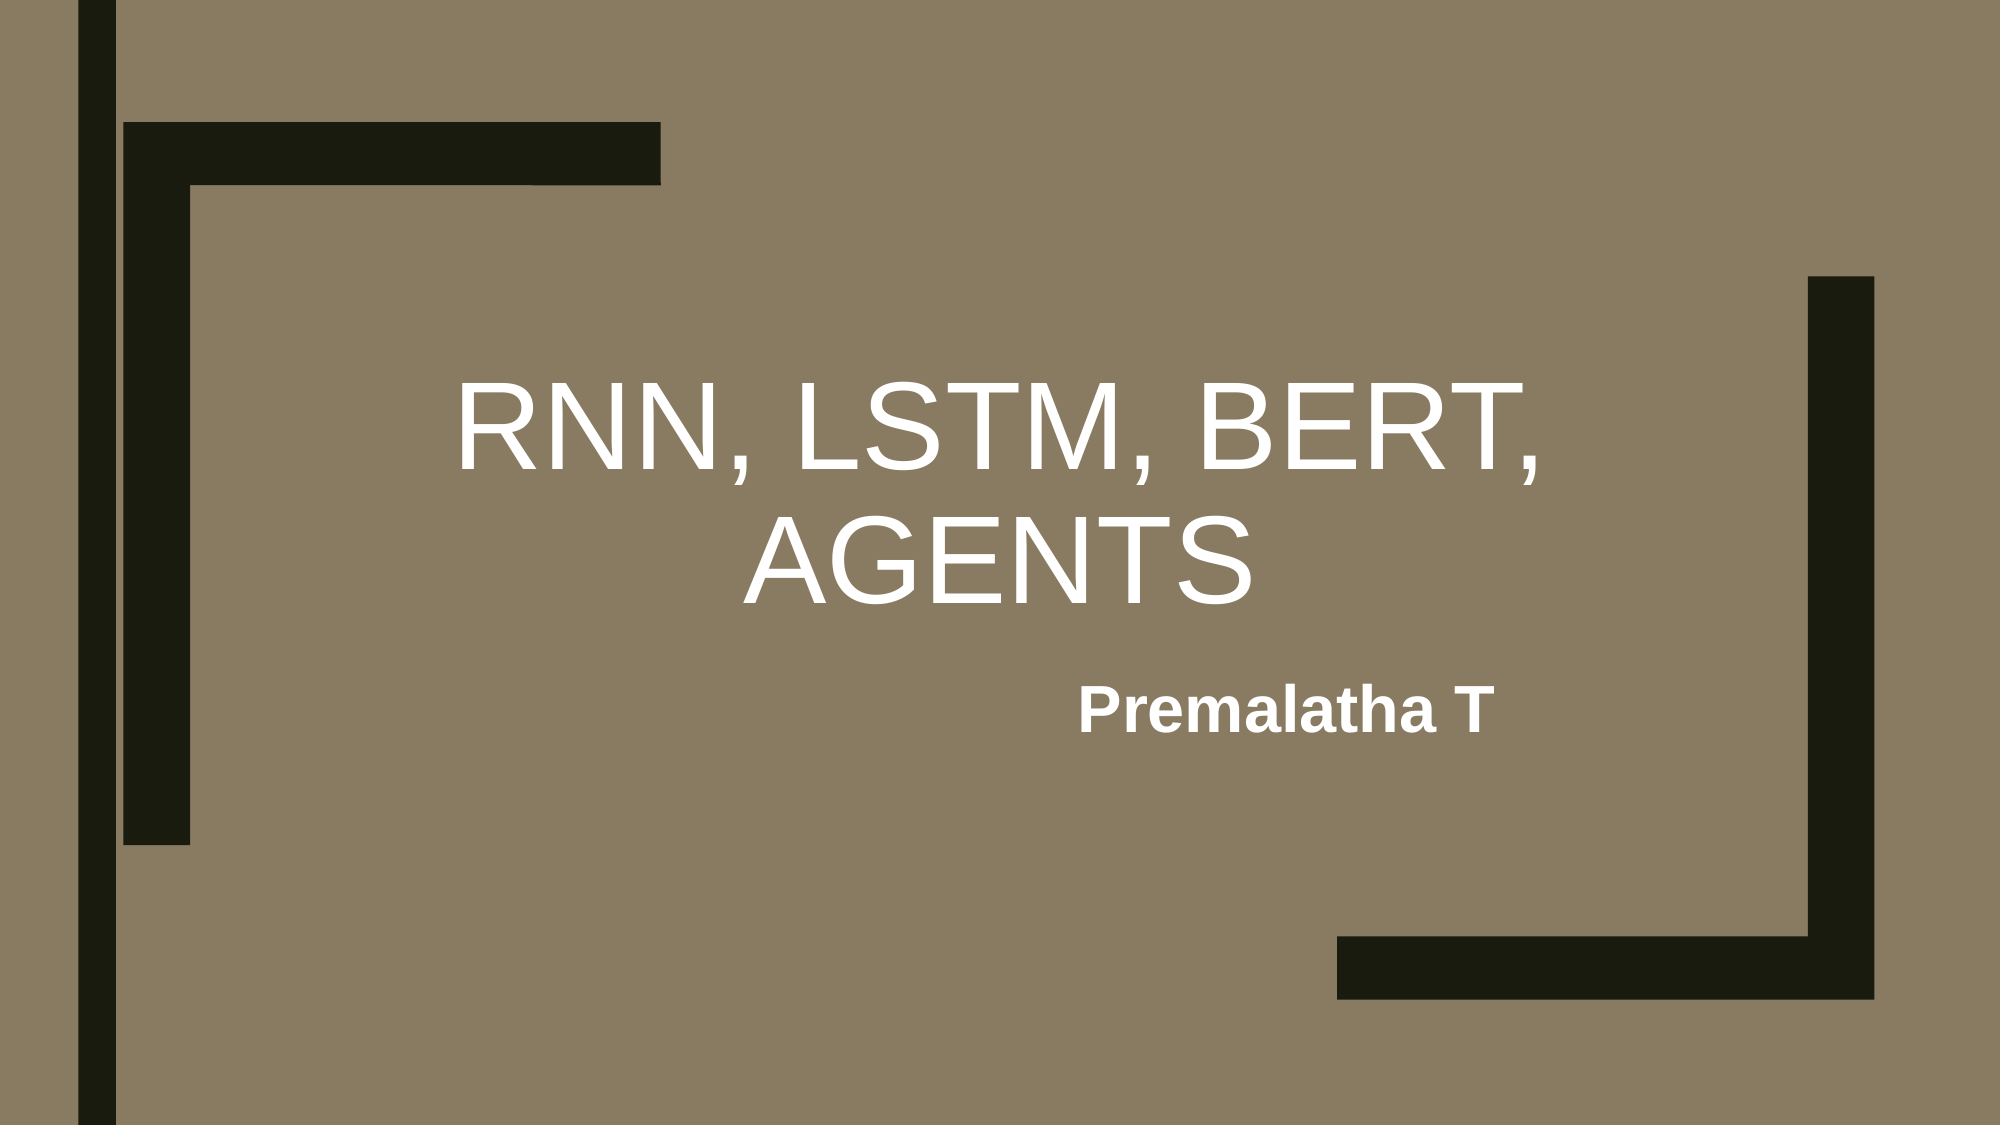

# RNN, LSTM, BERT, Agents
                               Premalatha T